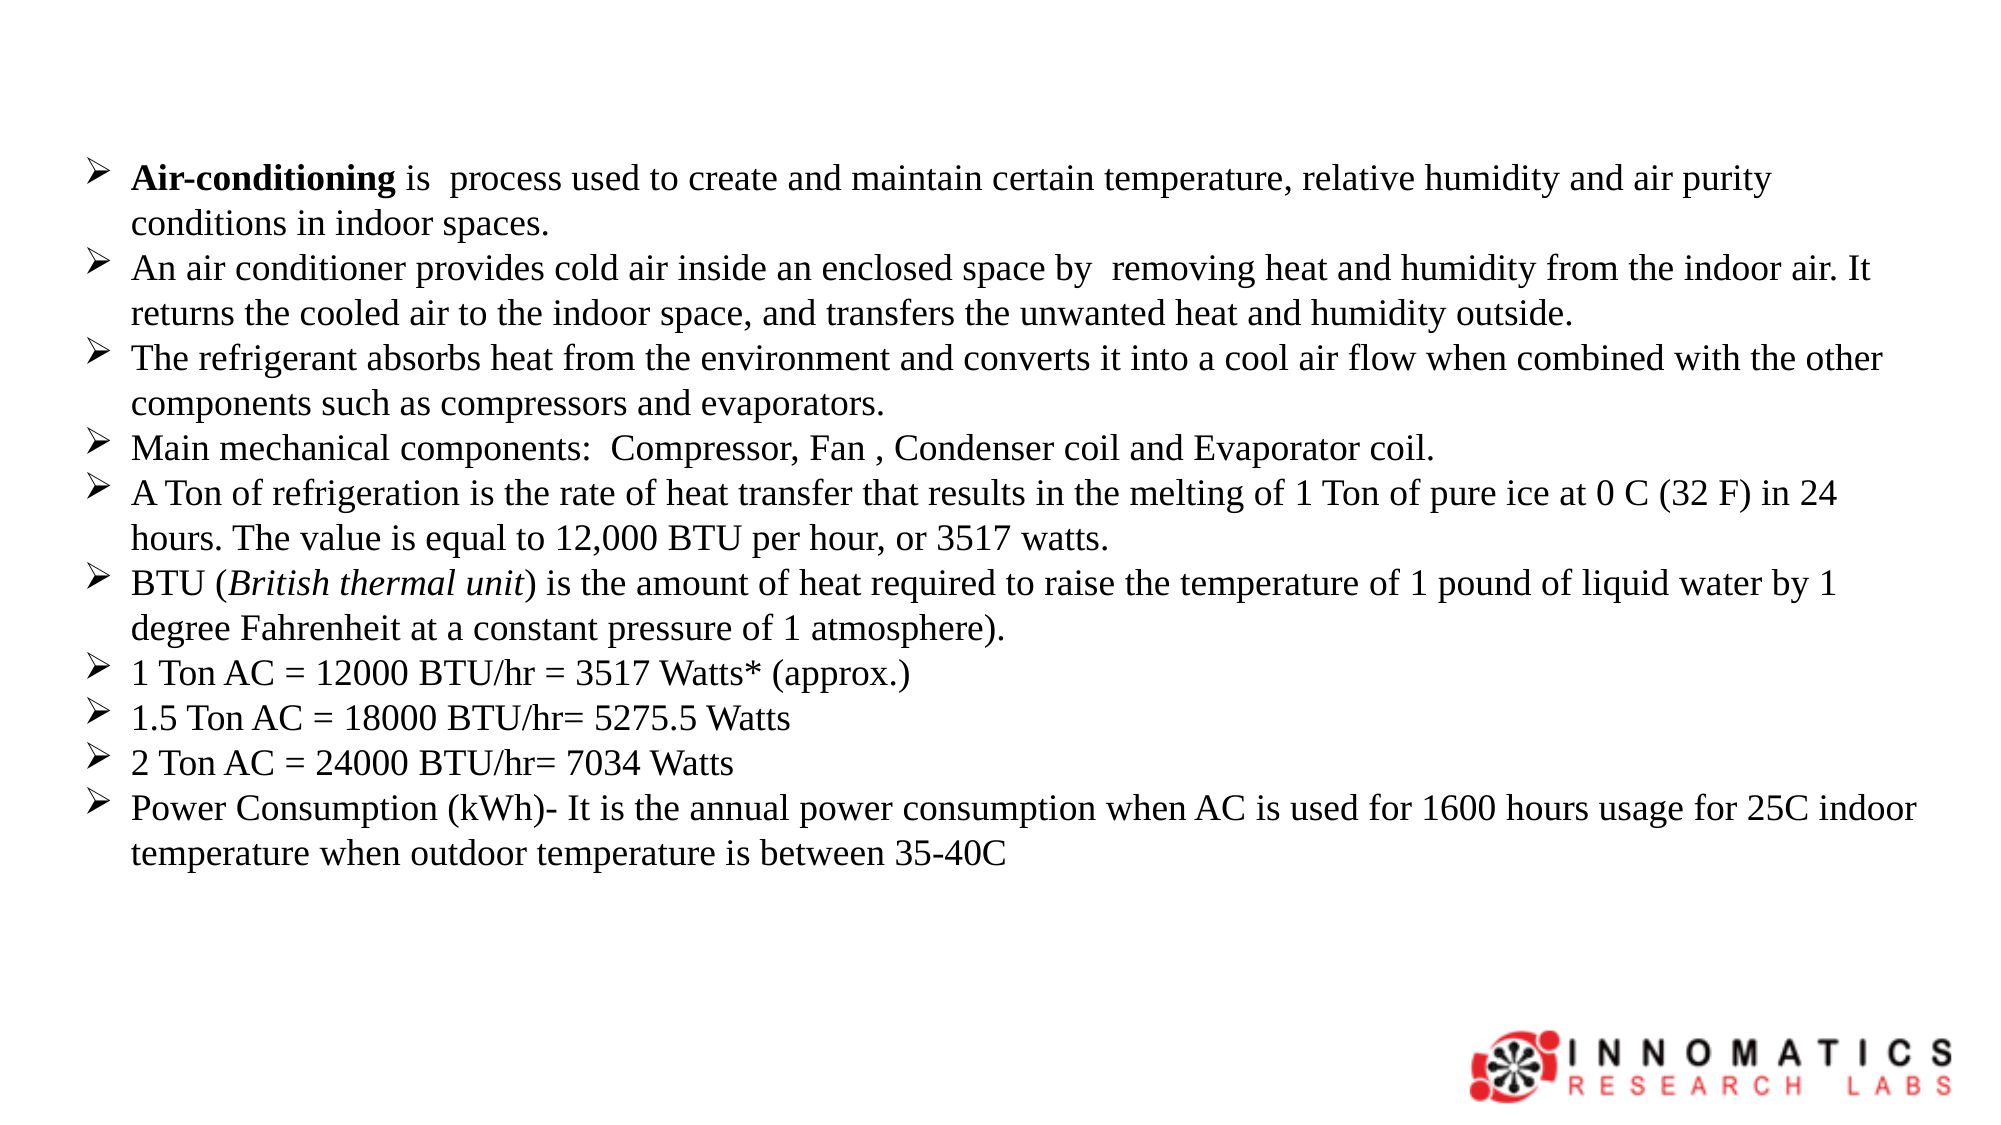

Air-conditioning is  process used to create and maintain certain temperature, relative humidity and air purity conditions in indoor spaces.
An air conditioner provides cold air inside an enclosed space by  removing heat and humidity from the indoor air. It returns the cooled air to the indoor space, and transfers the unwanted heat and humidity outside.
The refrigerant absorbs heat from the environment and converts it into a cool air flow when combined with the other components such as compressors and evaporators.
Main mechanical components:  Compressor, Fan , Condenser coil and Evaporator coil.
A Ton of refrigeration is the rate of heat transfer that results in the melting of 1 Ton of pure ice at 0 C (32 F) in 24 hours. The value is equal to 12,000 BTU per hour, or 3517 watts.
BTU (British thermal unit) is the amount of heat required to raise the temperature of 1 pound of liquid water by 1 degree Fahrenheit at a constant pressure of 1 atmosphere).
1 Ton AC = 12000 BTU/hr = 3517 Watts* (approx.)
1.5 Ton AC = 18000 BTU/hr= 5275.5 Watts
2 Ton AC = 24000 BTU/hr= 7034 Watts
Power Consumption (kWh)- It is the annual power consumption when AC is used for 1600 hours usage for 25C indoor temperature when outdoor temperature is between 35-40C